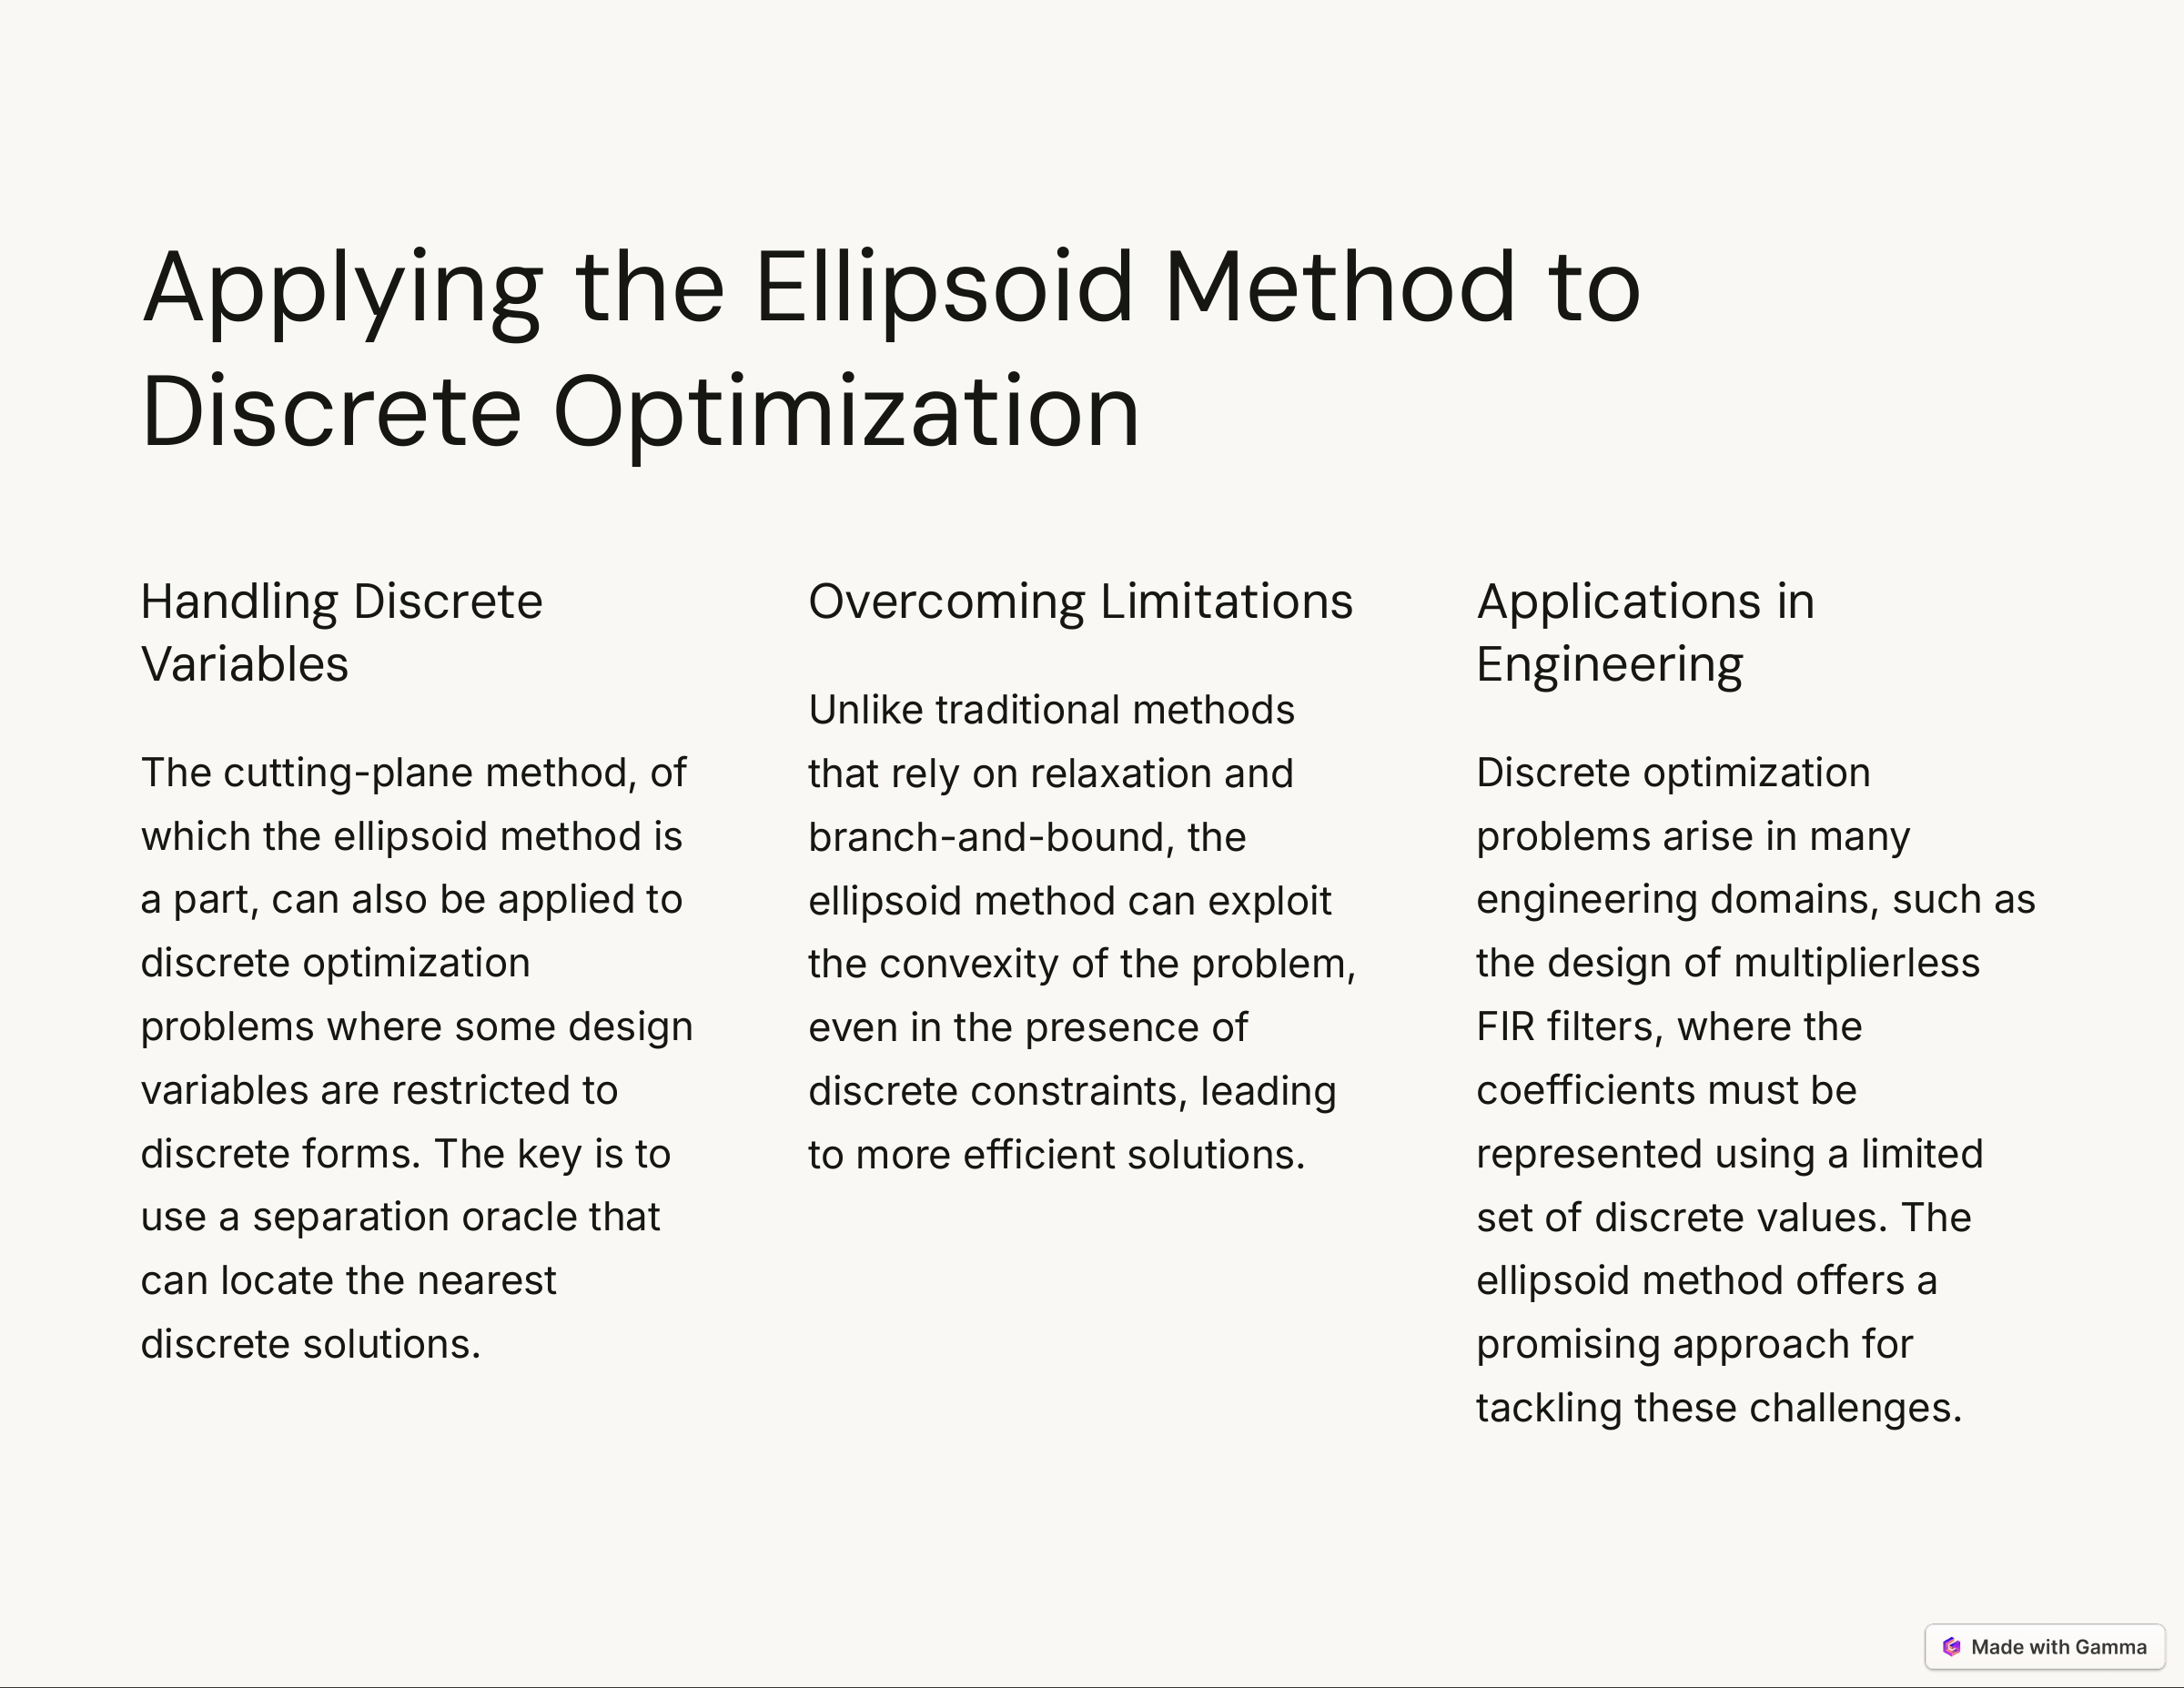

Applying the Ellipsoid Method to Discrete Optimization
Handling Discrete Variables
Overcoming Limitations
Applications in Engineering
Unlike traditional methods that rely on relaxation and branch-and-bound, the ellipsoid method can exploit the convexity of the problem, even in the presence of discrete constraints, leading to more efficient solutions.
The cutting-plane method, of which the ellipsoid method is a part, can also be applied to discrete optimization problems where some design variables are restricted to discrete forms. The key is to use a separation oracle that can locate the nearest discrete solutions.
Discrete optimization problems arise in many engineering domains, such as the design of multiplierless FIR filters, where the coefficients must be represented using a limited set of discrete values. The ellipsoid method offers a promising approach for tackling these challenges.